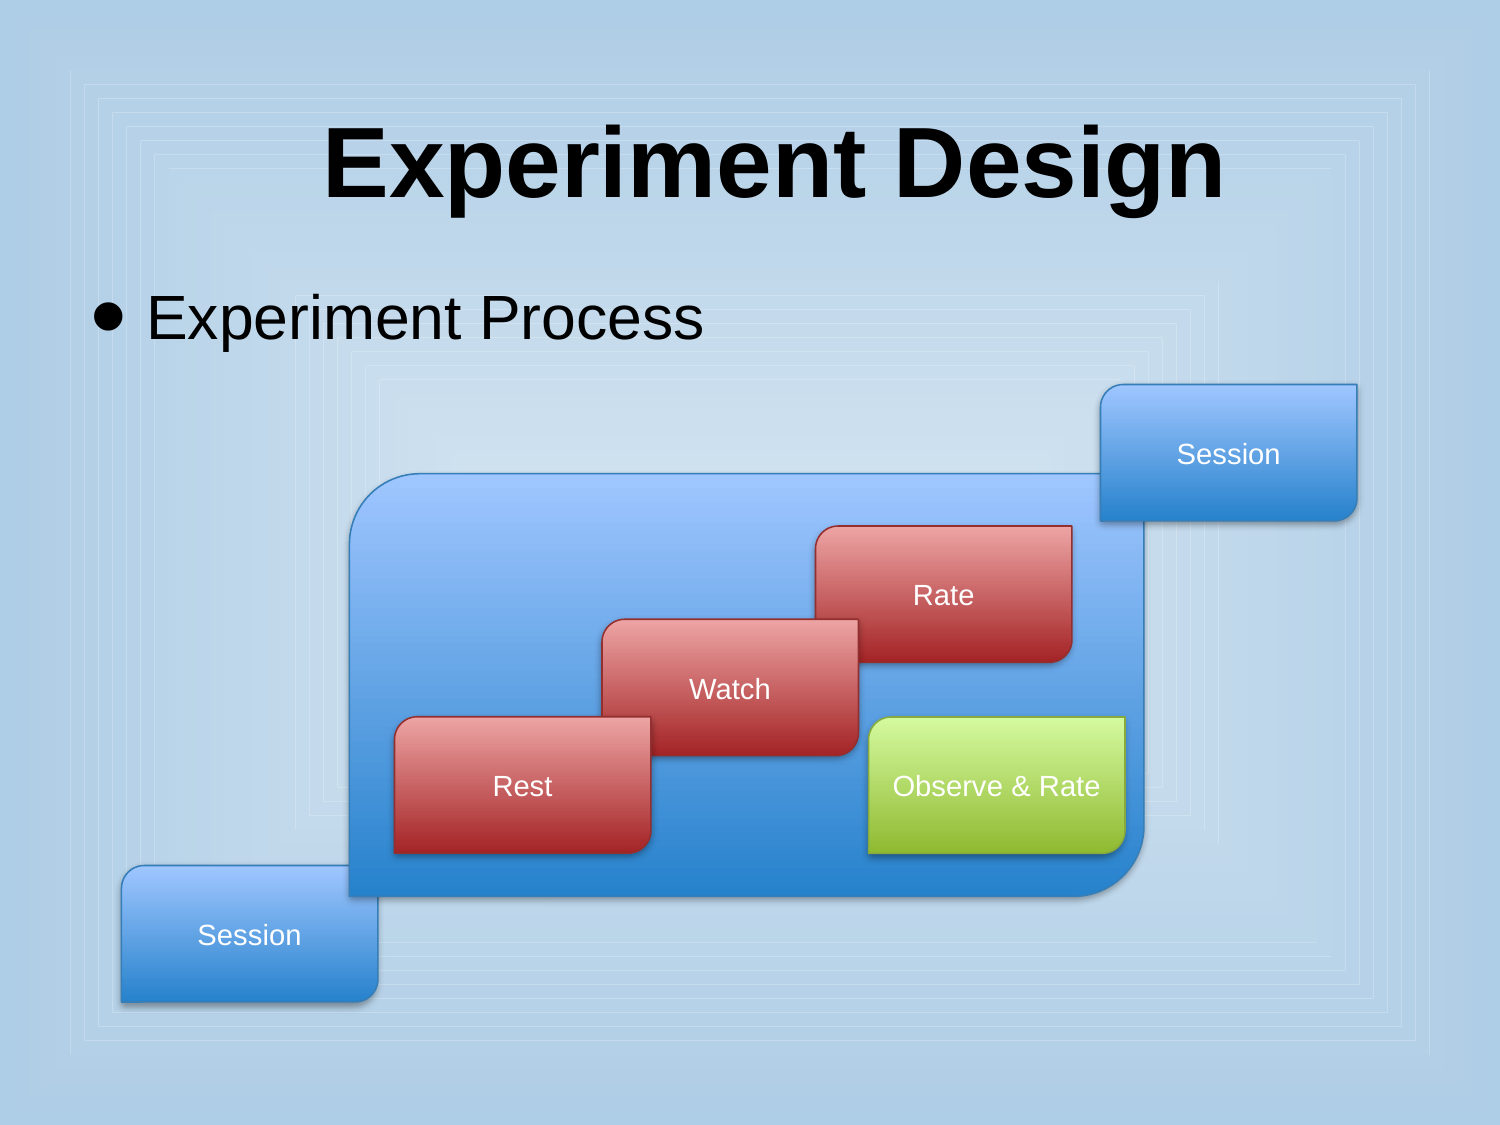

Experiment Design
Experiment Process

Session

Rate
Watch
Rest
Observe & Rate
Session